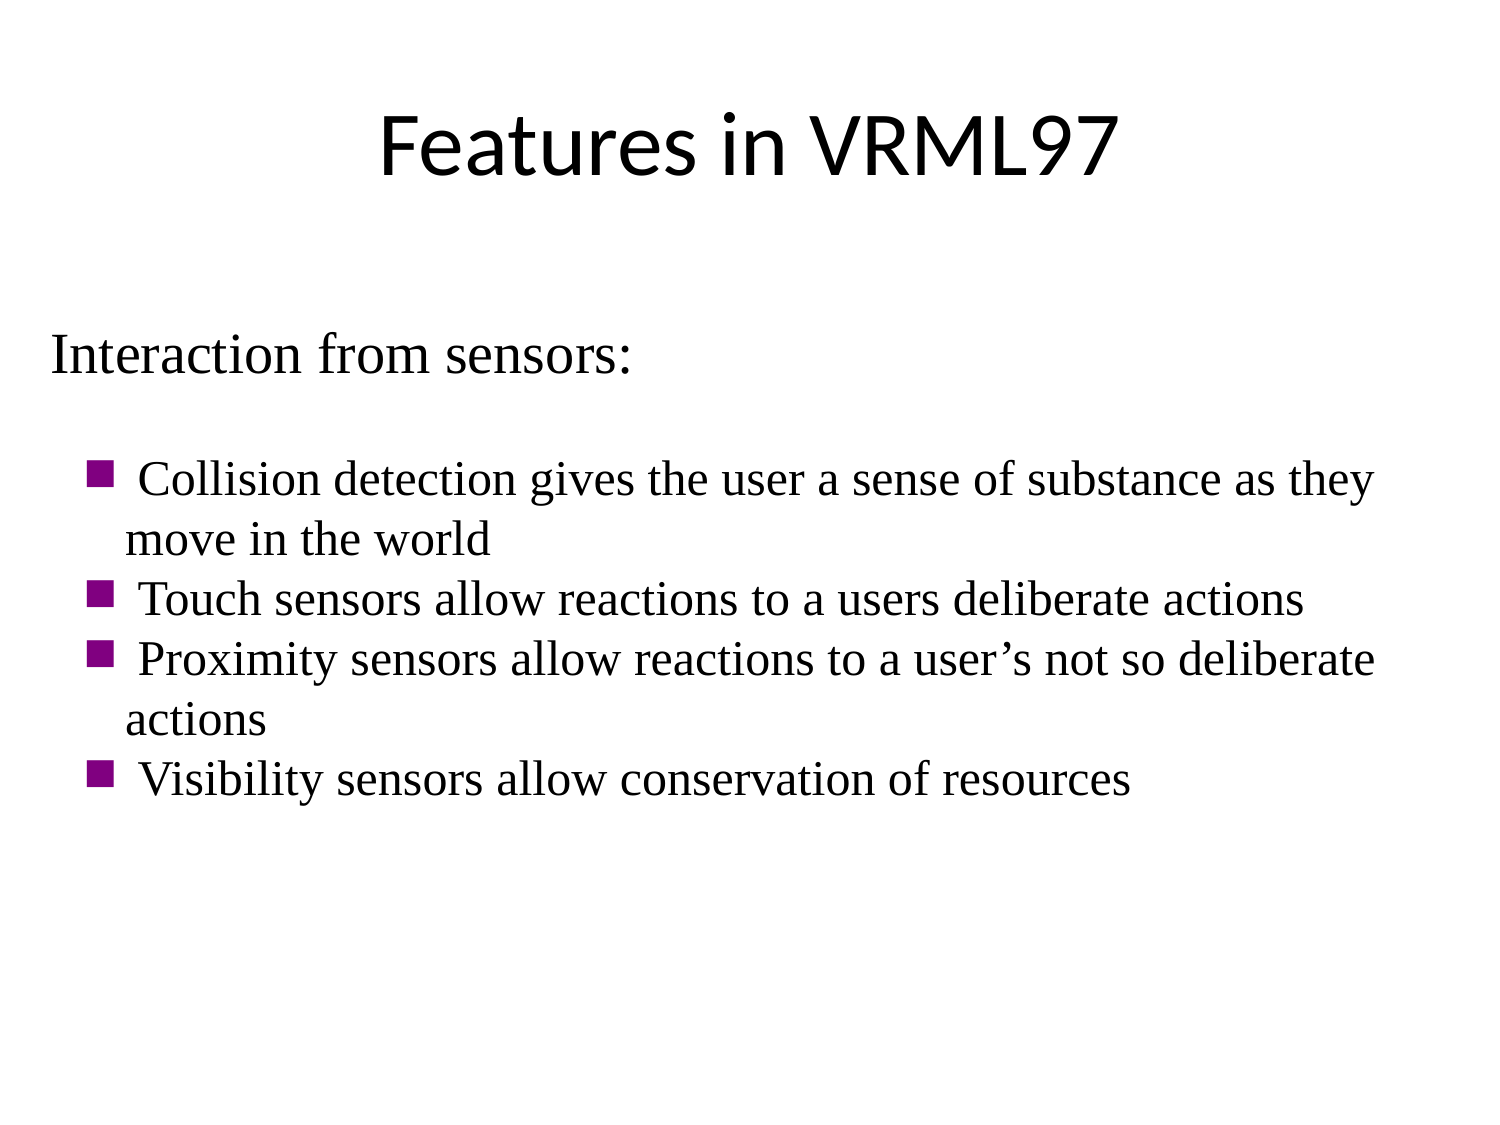

# Features in VRML97
Interaction from sensors:

 Collision detection gives the user a sense of substance as they move in the world
 Touch sensors allow reactions to a users deliberate actions
 Proximity sensors allow reactions to a user’s not so deliberate actions
 Visibility sensors allow conservation of resources